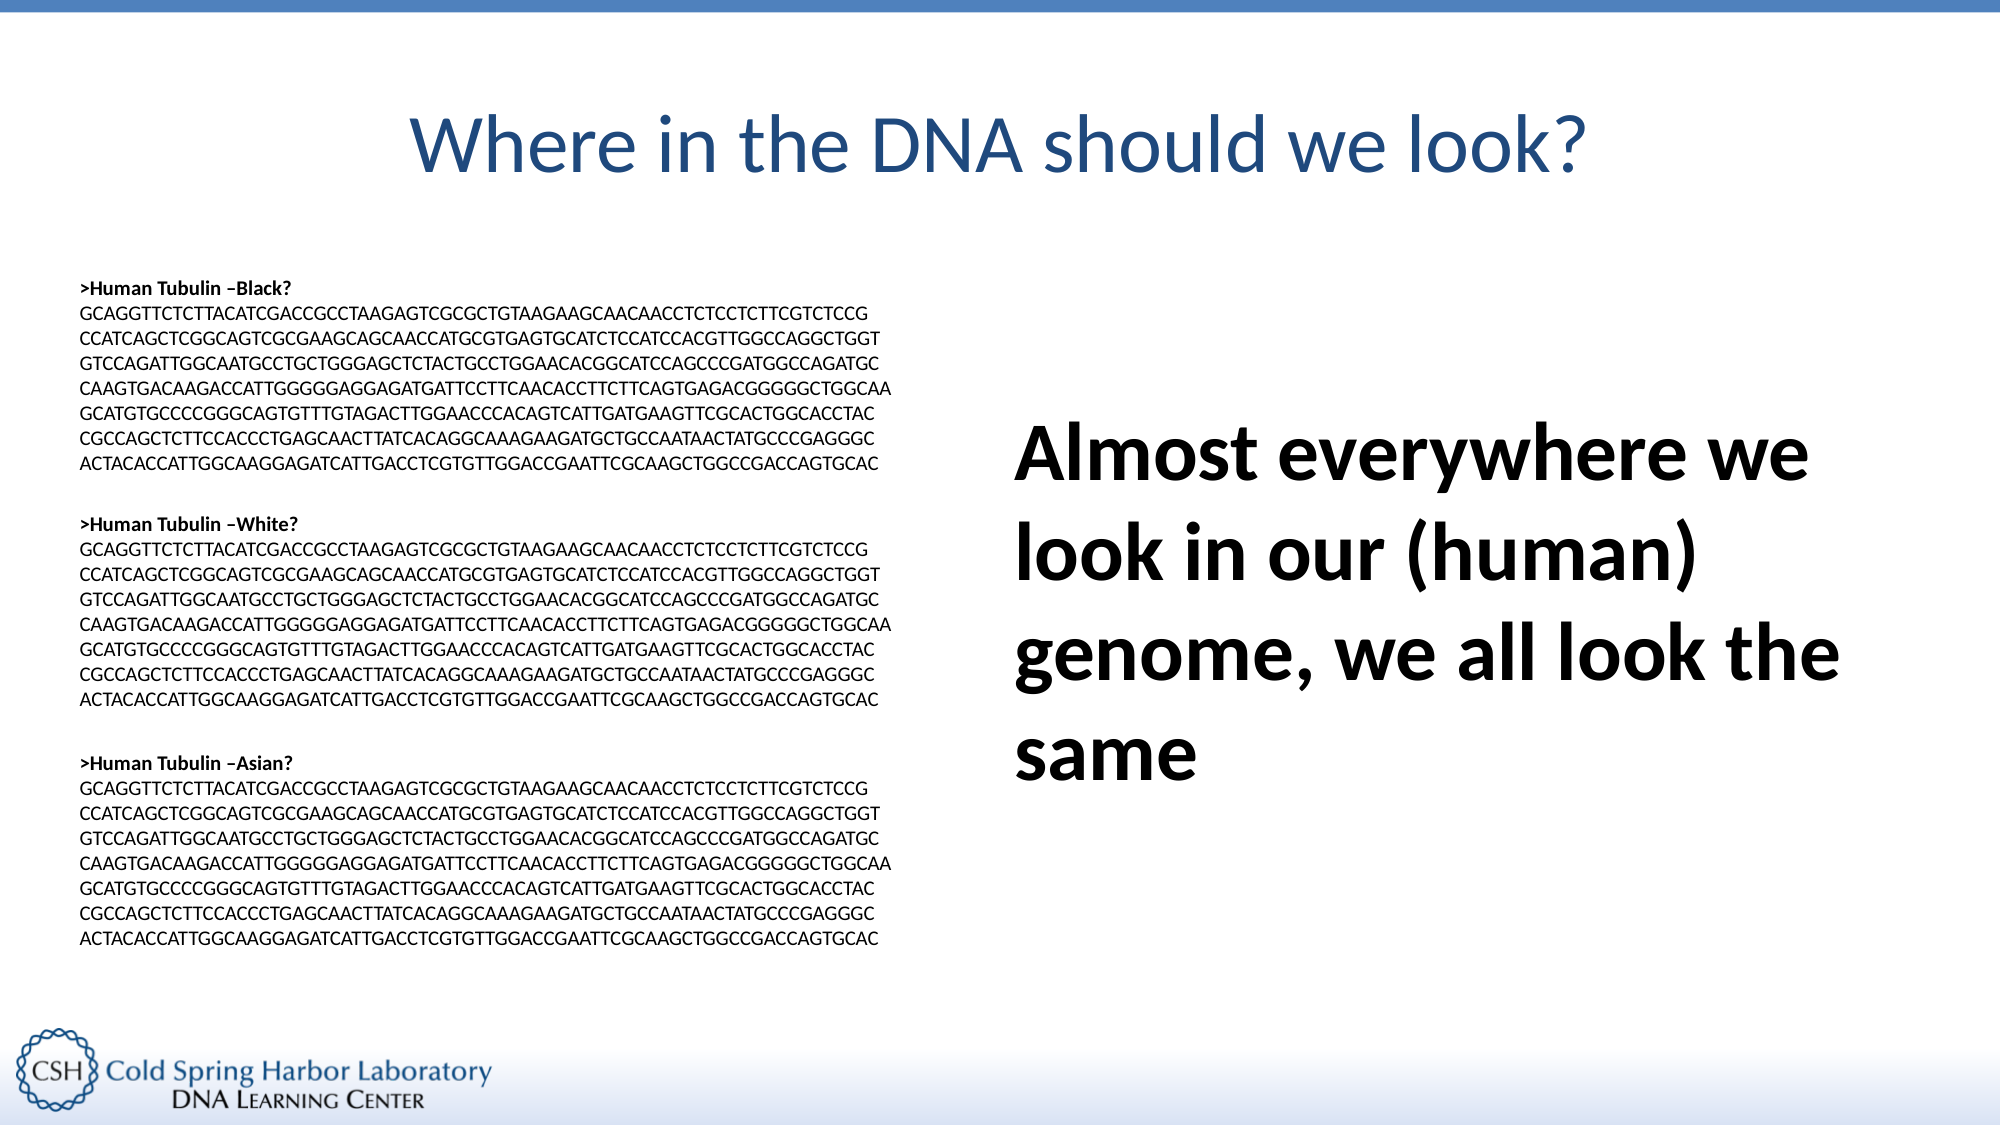

# Where in the DNA should we look?
>Human Tubulin –Black? GCAGGTTCTCTTACATCGACCGCCTAAGAGTCGCGCTGTAAGAAGCAACAACCTCTCCTCTTCGTCTCCG CCATCAGCTCGGCAGTCGCGAAGCAGCAACCATGCGTGAGTGCATCTCCATCCACGTTGGCCAGGCTGGT GTCCAGATTGGCAATGCCTGCTGGGAGCTCTACTGCCTGGAACACGGCATCCAGCCCGATGGCCAGATGC CAAGTGACAAGACCATTGGGGGAGGAGATGATTCCTTCAACACCTTCTTCAGTGAGACGGGGGCTGGCAA GCATGTGCCCCGGGCAGTGTTTGTAGACTTGGAACCCACAGTCATTGATGAAGTTCGCACTGGCACCTAC CGCCAGCTCTTCCACCCTGAGCAACTTATCACAGGCAAAGAAGATGCTGCCAATAACTATGCCCGAGGGC ACTACACCATTGGCAAGGAGATCATTGACCTCGTGTTGGACCGAATTCGCAAGCTGGCCGACCAGTGCAC
Almost everywhere we look in our (human) genome, we all look the same
>Human Tubulin –White? GCAGGTTCTCTTACATCGACCGCCTAAGAGTCGCGCTGTAAGAAGCAACAACCTCTCCTCTTCGTCTCCG CCATCAGCTCGGCAGTCGCGAAGCAGCAACCATGCGTGAGTGCATCTCCATCCACGTTGGCCAGGCTGGT GTCCAGATTGGCAATGCCTGCTGGGAGCTCTACTGCCTGGAACACGGCATCCAGCCCGATGGCCAGATGC CAAGTGACAAGACCATTGGGGGAGGAGATGATTCCTTCAACACCTTCTTCAGTGAGACGGGGGCTGGCAA GCATGTGCCCCGGGCAGTGTTTGTAGACTTGGAACCCACAGTCATTGATGAAGTTCGCACTGGCACCTAC CGCCAGCTCTTCCACCCTGAGCAACTTATCACAGGCAAAGAAGATGCTGCCAATAACTATGCCCGAGGGC ACTACACCATTGGCAAGGAGATCATTGACCTCGTGTTGGACCGAATTCGCAAGCTGGCCGACCAGTGCAC
>Human Tubulin –Asian? GCAGGTTCTCTTACATCGACCGCCTAAGAGTCGCGCTGTAAGAAGCAACAACCTCTCCTCTTCGTCTCCG CCATCAGCTCGGCAGTCGCGAAGCAGCAACCATGCGTGAGTGCATCTCCATCCACGTTGGCCAGGCTGGT GTCCAGATTGGCAATGCCTGCTGGGAGCTCTACTGCCTGGAACACGGCATCCAGCCCGATGGCCAGATGC CAAGTGACAAGACCATTGGGGGAGGAGATGATTCCTTCAACACCTTCTTCAGTGAGACGGGGGCTGGCAA GCATGTGCCCCGGGCAGTGTTTGTAGACTTGGAACCCACAGTCATTGATGAAGTTCGCACTGGCACCTAC CGCCAGCTCTTCCACCCTGAGCAACTTATCACAGGCAAAGAAGATGCTGCCAATAACTATGCCCGAGGGC ACTACACCATTGGCAAGGAGATCATTGACCTCGTGTTGGACCGAATTCGCAAGCTGGCCGACCAGTGCAC